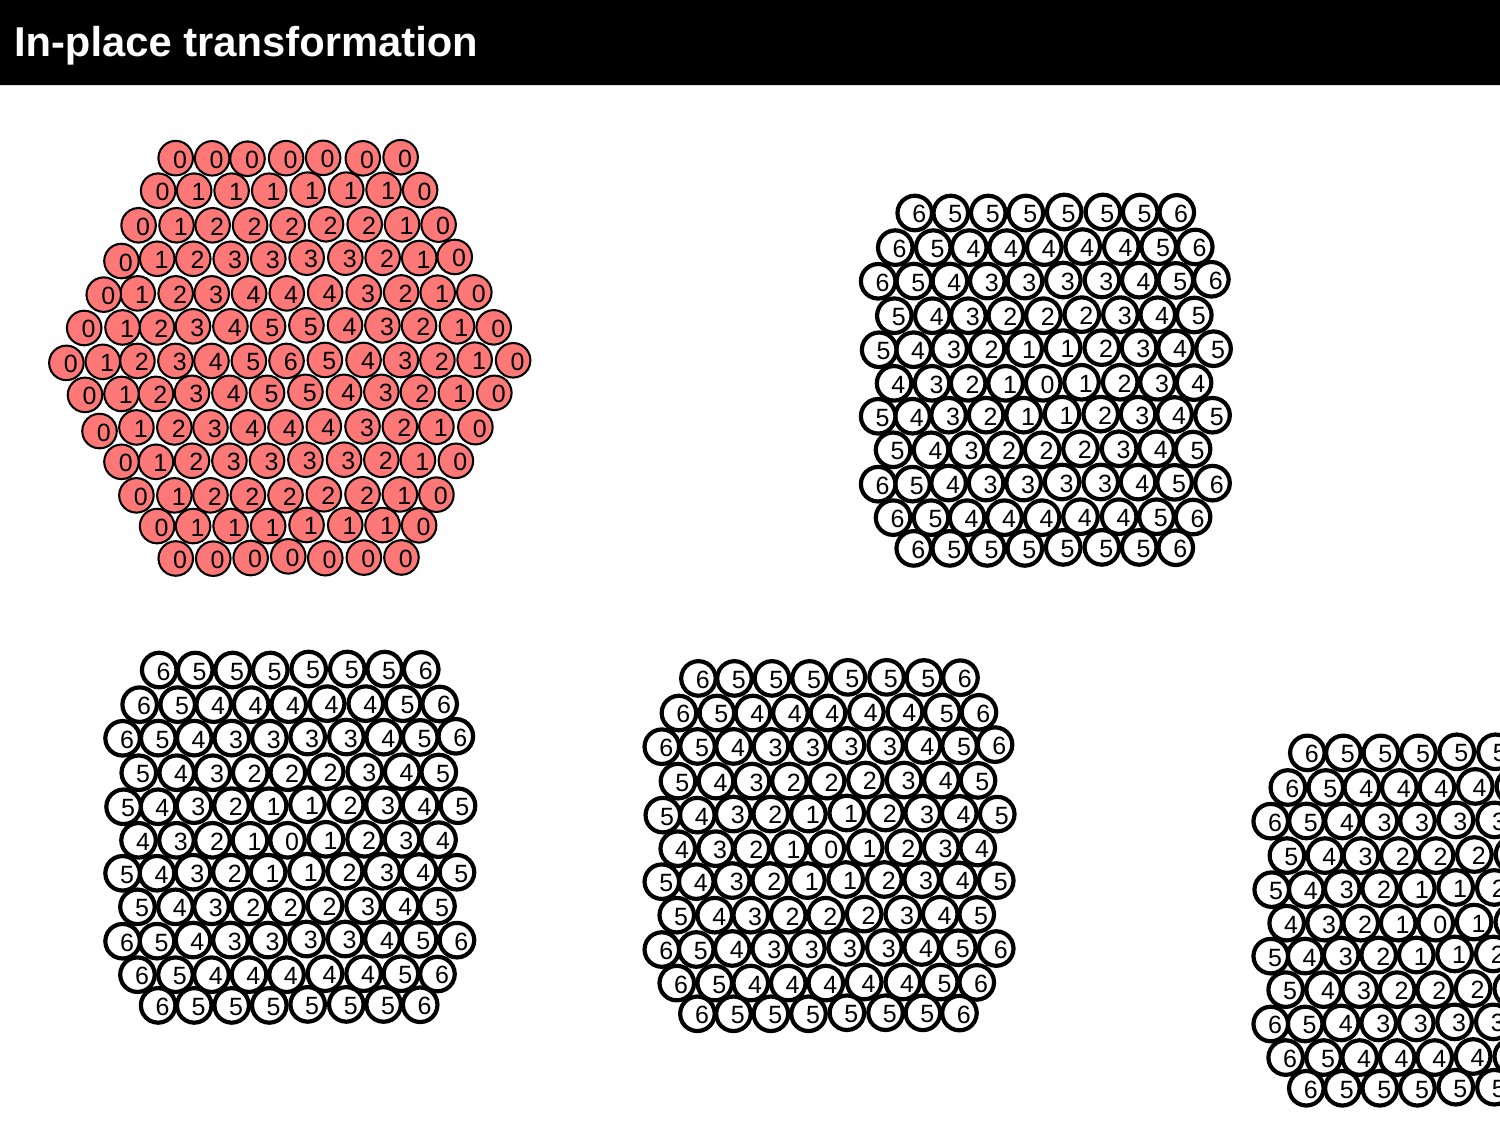

# In-place transformation
0
0
0
0
0
0
0
1
1
1
0
1
1
1
0
2
2
1
0
2
2
2
1
0
0
3
3
2
1
2
3
3
1
4
3
2
1
3
4
4
2
1
0
5
4
3
2
3
4
5
2
5
4
3
2
4
5
6
3
2
1
1
5
4
3
2
3
4
5
2
4
3
2
1
3
4
4
2
1
1
1
3
3
2
1
2
3
3
1
2
2
1
0
2
2
2
1
0
0
0
1
1
1
0
1
1
1
0
0
0
0
0
1
0
1
0
0
0
0
0
0
0
0
0
0
0
0
5
5
5
6
5
5
5
6
4
4
5
6
4
4
4
5
6
6
3
3
4
5
4
3
3
5
2
3
4
5
3
2
2
4
5
6
1
2
3
4
3
2
1
4
1
2
3
4
2
1
0
3
4
5
5
1
2
3
4
3
2
1
4
2
3
4
5
3
2
2
4
5
5
5
3
3
4
5
4
3
3
5
4
4
5
6
4
4
4
5
6
6
6
5
5
5
6
5
5
5
6
5
5
5
6
5
5
5
6
4
4
5
6
4
4
4
5
6
6
3
3
4
5
4
3
3
5
2
3
4
5
3
2
2
4
5
6
1
2
3
4
3
2
1
4
1
2
3
4
2
1
0
3
4
5
5
1
2
3
4
3
2
1
4
2
3
4
5
3
2
2
4
5
5
5
3
3
4
5
4
3
3
5
4
4
5
6
4
4
4
5
6
6
6
5
5
5
6
5
5
5
6
5
5
5
6
5
5
5
6
4
4
5
6
4
4
4
5
6
6
3
3
4
5
4
3
3
5
2
3
4
5
3
2
2
4
5
6
1
2
3
4
3
2
1
4
1
2
3
4
2
1
0
3
4
5
5
1
2
3
4
3
2
1
4
2
3
4
5
3
2
2
4
5
5
5
3
3
4
5
4
3
3
5
4
4
5
6
4
4
4
5
6
6
6
5
5
5
6
5
5
5
6
5
5
5
6
5
5
5
6
4
4
5
6
4
4
4
5
6
6
3
3
4
5
4
3
3
5
2
3
4
5
3
2
2
4
5
6
1
2
3
4
3
2
1
4
1
2
3
4
2
1
0
3
4
5
5
1
2
3
4
3
2
1
4
2
3
4
5
3
2
2
4
5
5
5
3
3
4
5
4
3
3
5
4
4
5
6
4
4
4
5
6
6
6
5
5
5
6
5
5
5
6